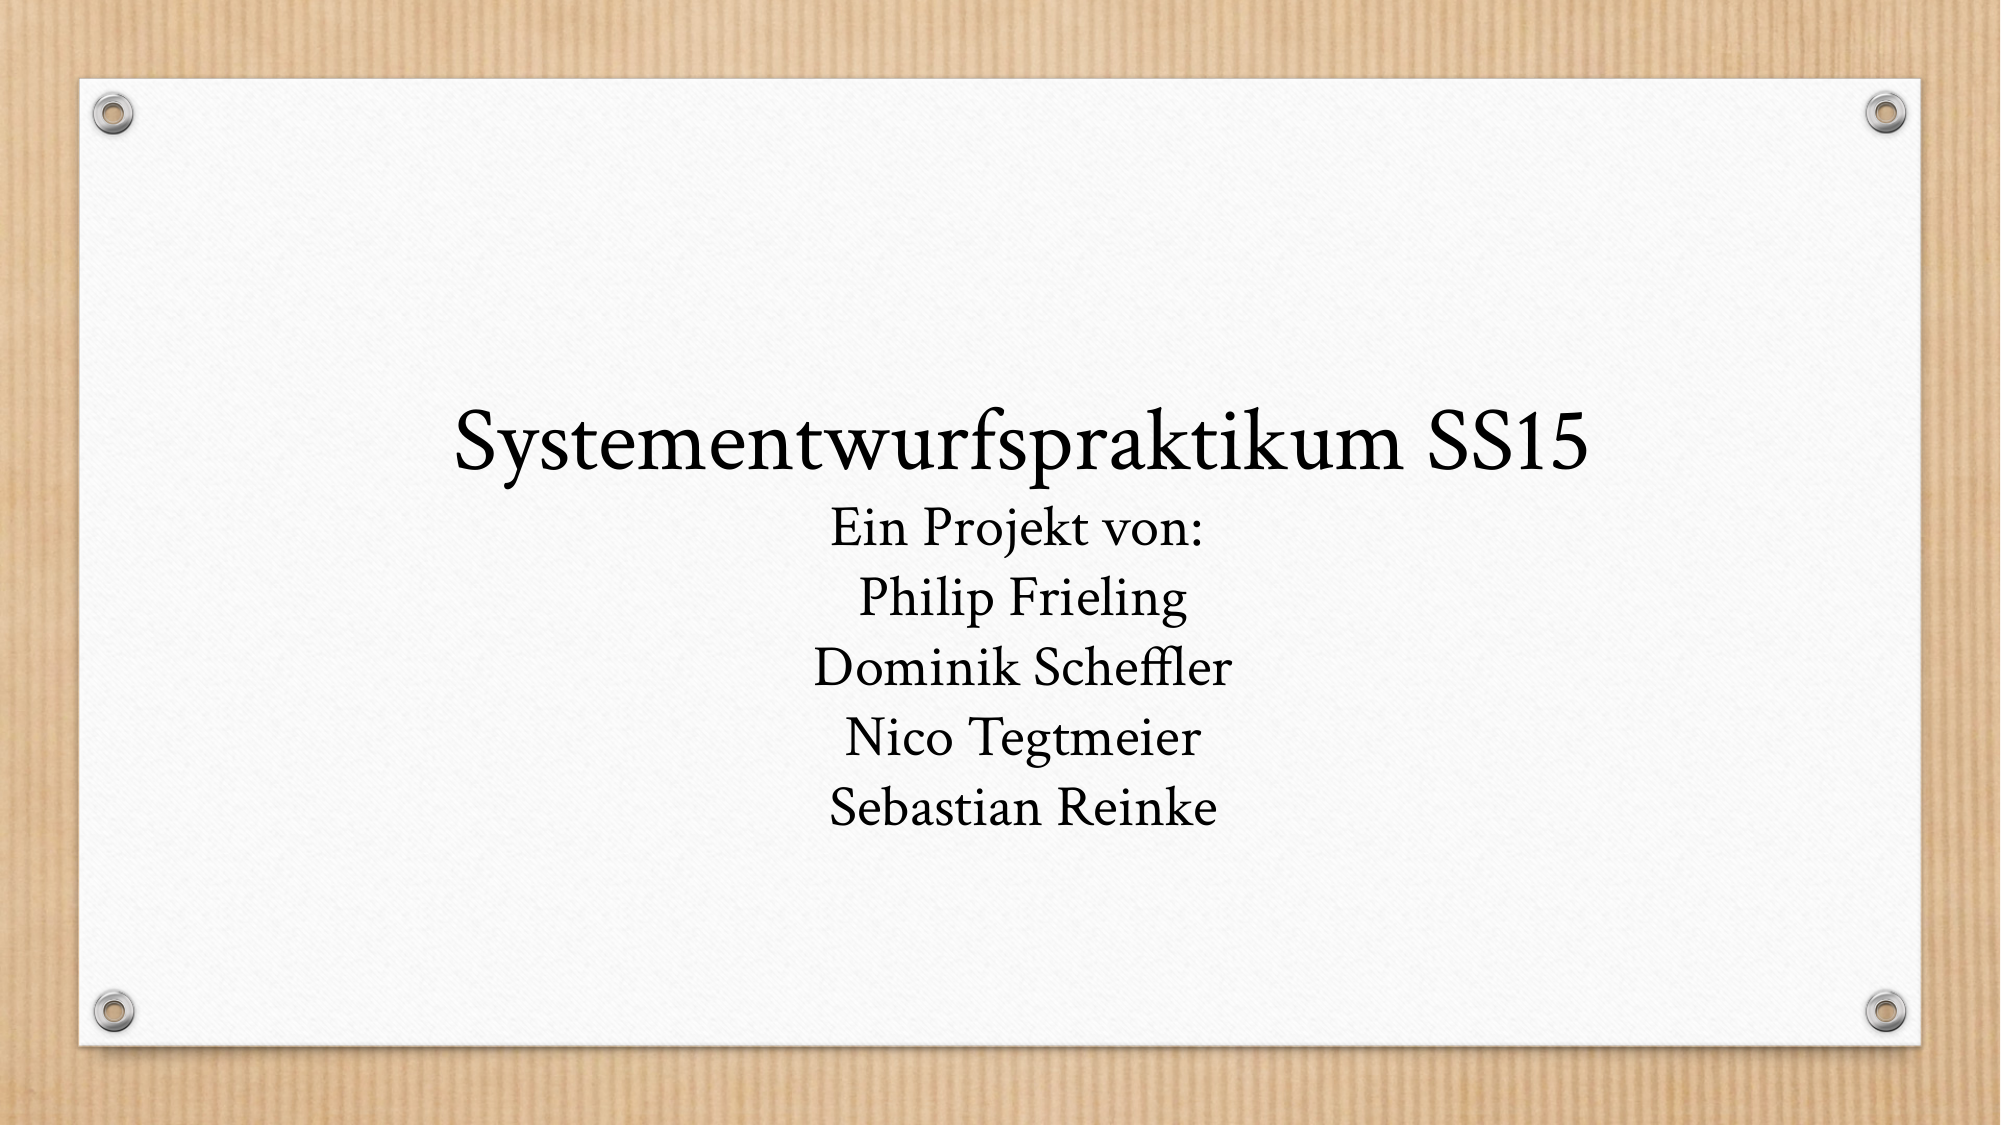

Systementwurfspraktikum SS15
Ein Projekt von:
Philip Frieling
Dominik Scheffler
Nico Tegtmeier
Sebastian Reinke